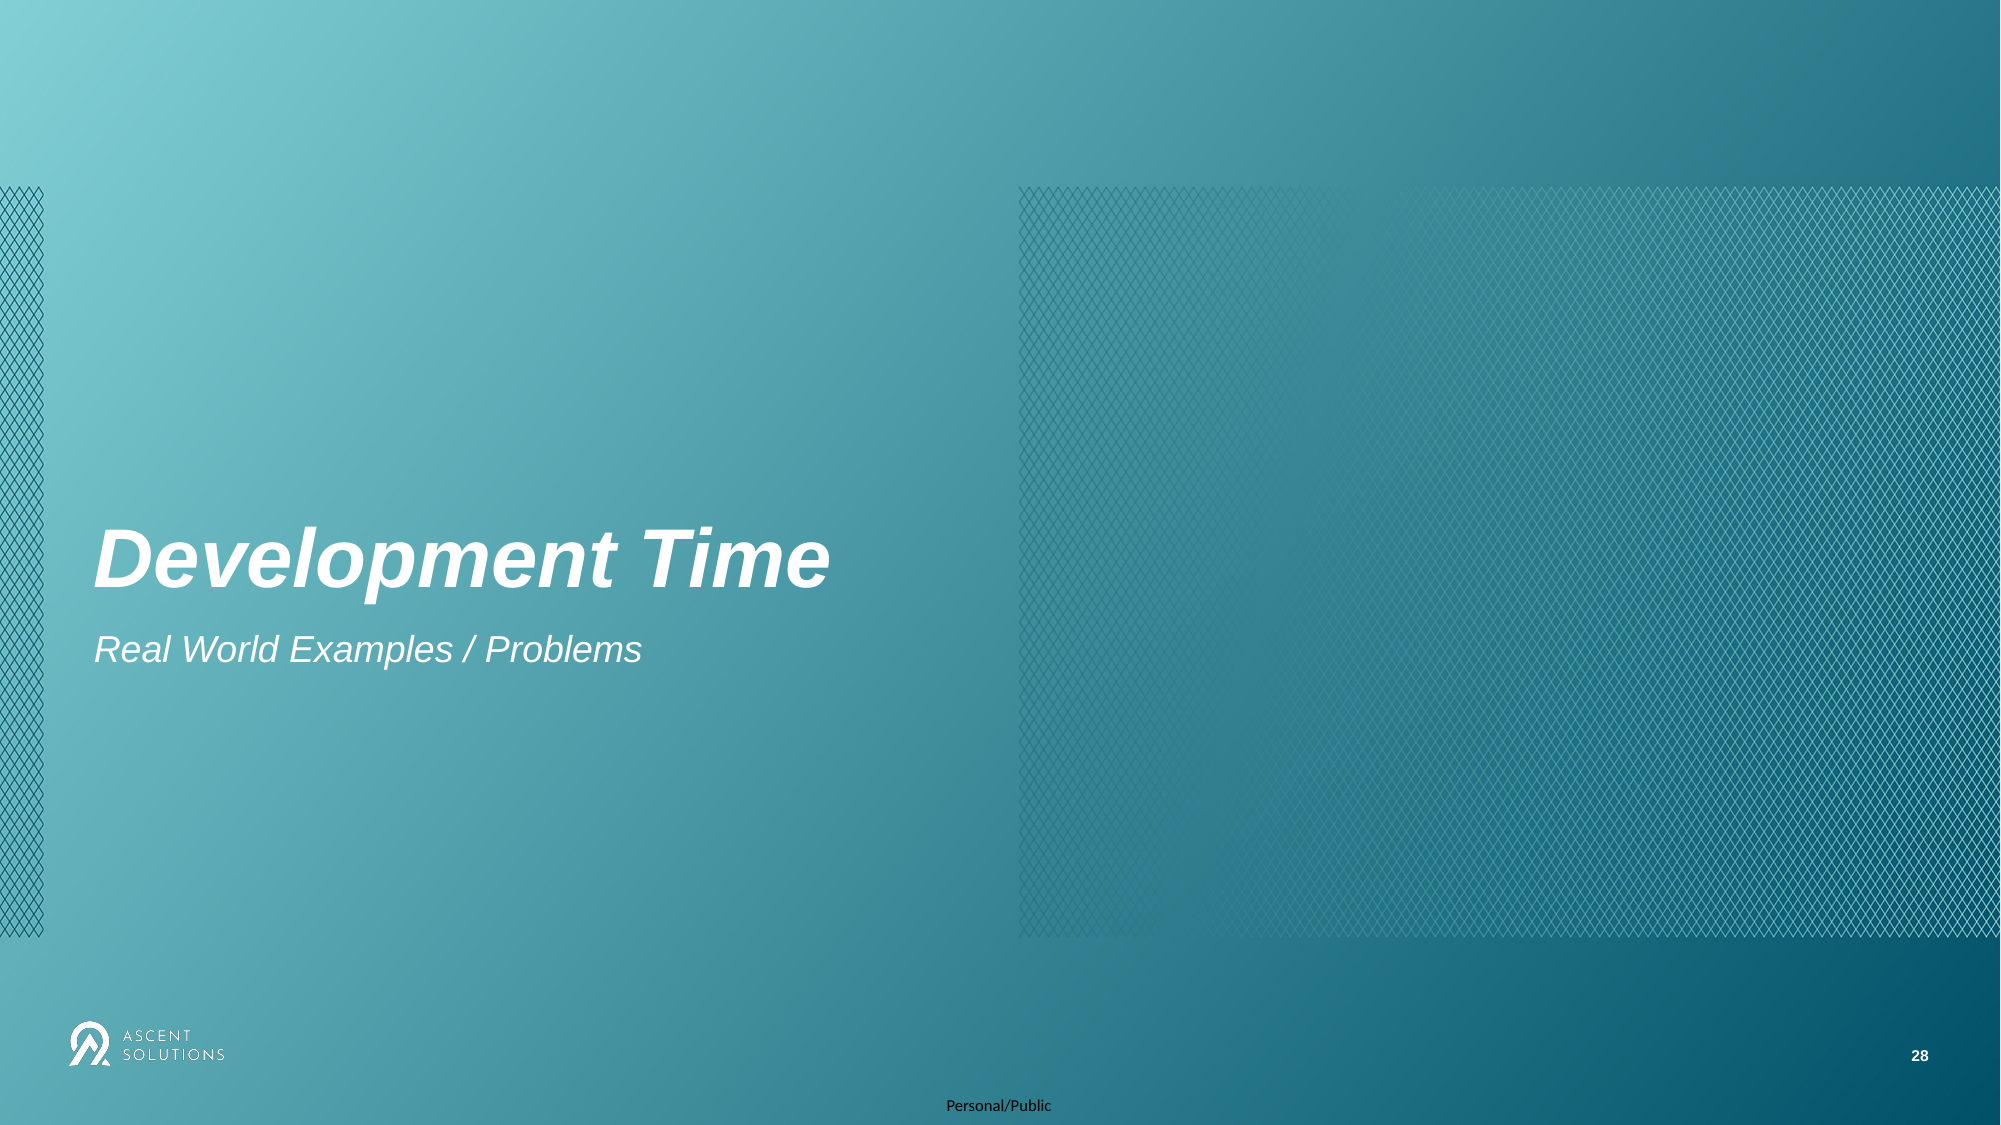

# Development Time
Real World Examples / Problems
28